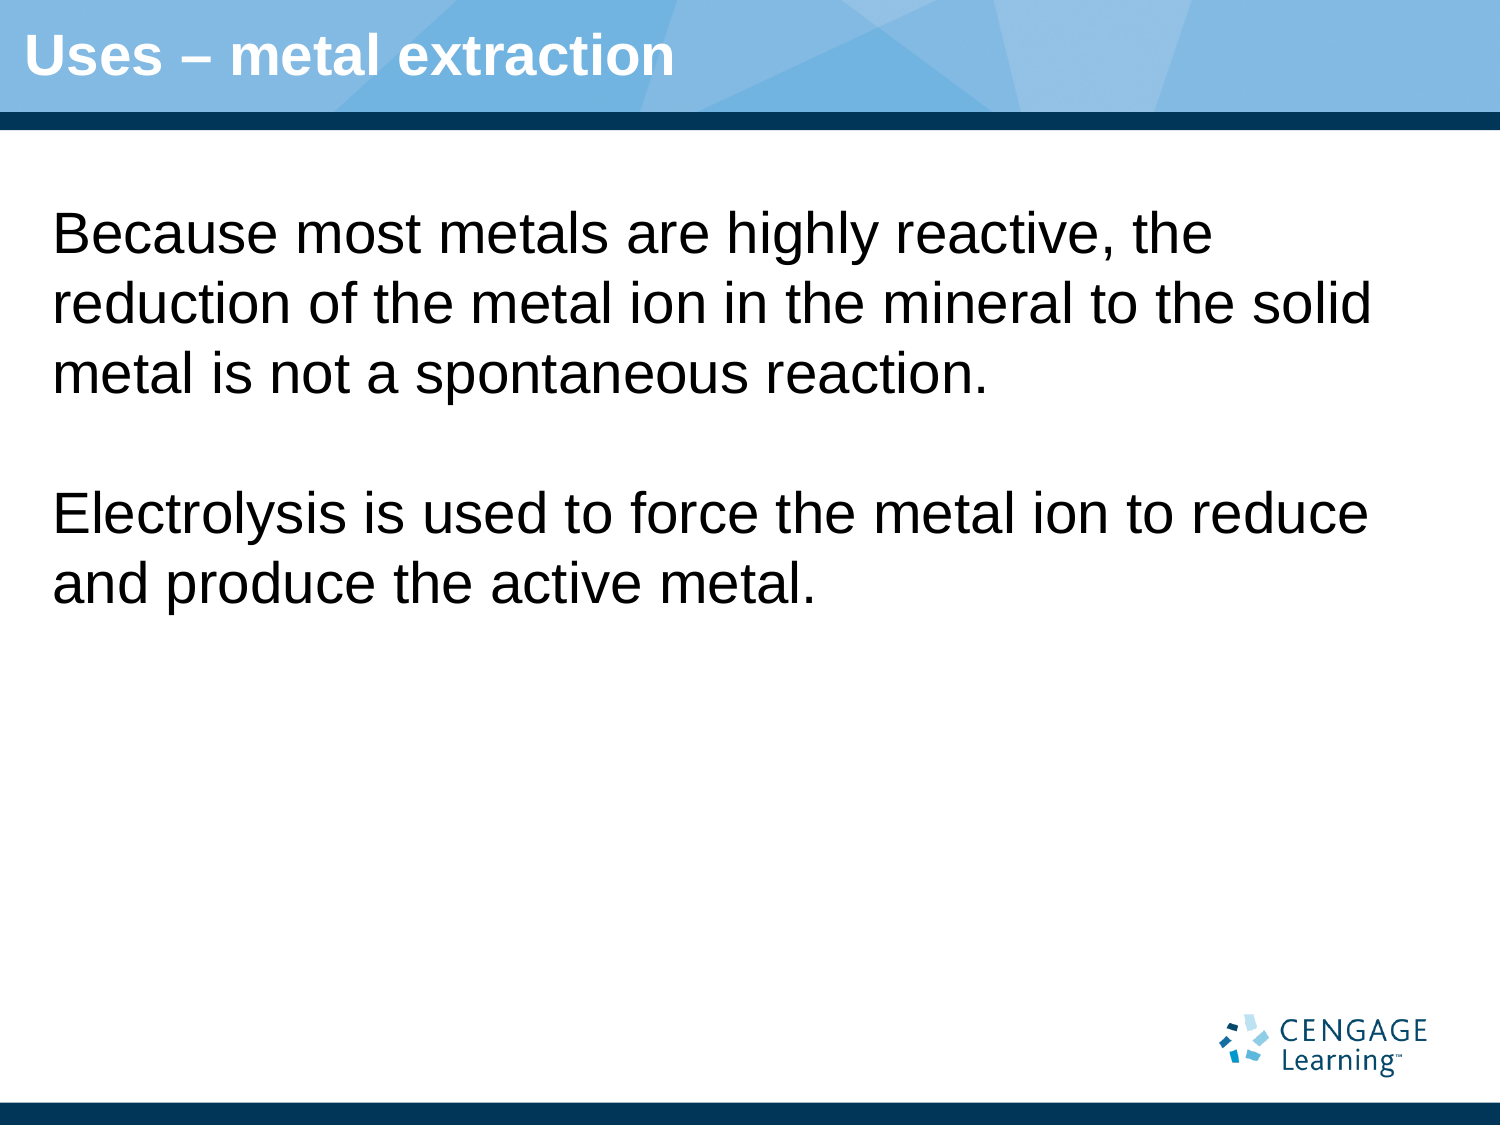

# Uses – metal extraction
Because most metals are highly reactive, the reduction of the metal ion in the mineral to the solid metal is not a spontaneous reaction.

Electrolysis is used to force the metal ion to reduce and produce the active metal.